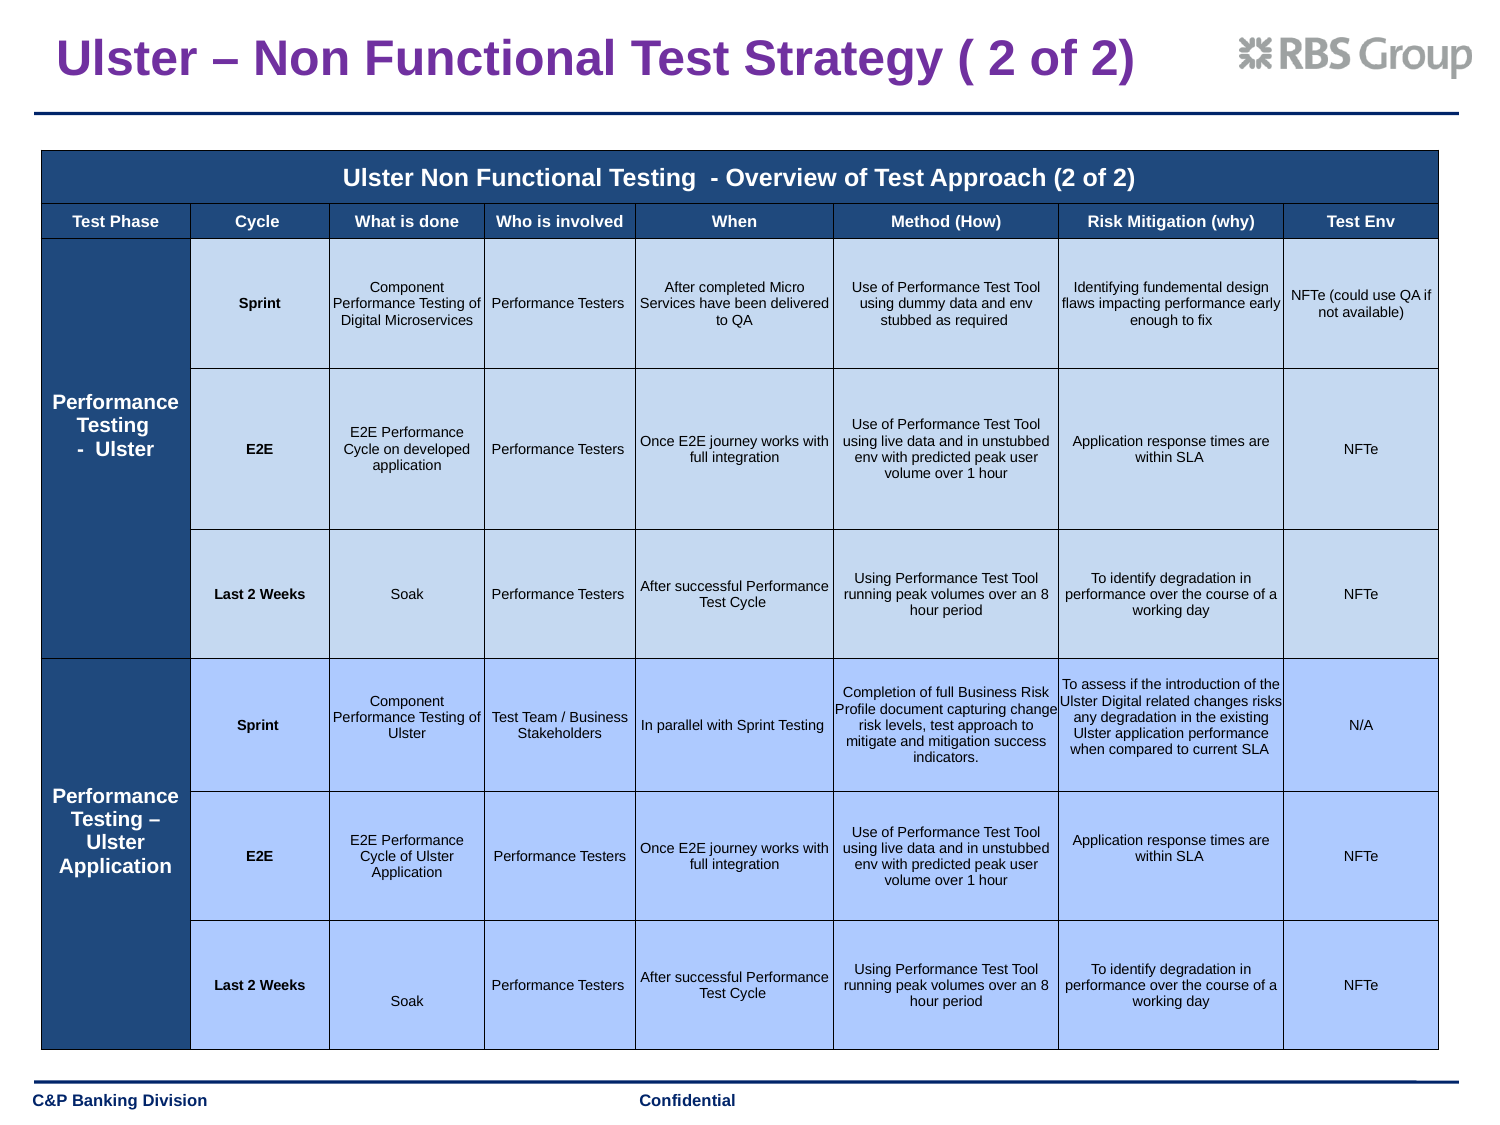

Ulster – Non Functional Test Strategy ( 2 of 2)
| Ulster Non Functional Testing - Overview of Test Approach (2 of 2) |  |  |  |  |  |  |  |
| --- | --- | --- | --- | --- | --- | --- | --- |
| Test Phase | Cycle | What is done | Who is involved | When | Method (How) | Risk Mitigation (why) | Test Env |
| Performance Testing - Ulster | Sprint | Component Performance Testing of Digital Microservices | Performance Testers | After completed Micro Services have been delivered to QA | Use of Performance Test Tool using dummy data and env stubbed as required | Identifying fundemental design flaws impacting performance early enough to fix | NFTe (could use QA if not available) |
|  | E2E | E2E Performance Cycle on developed application | Performance Testers | Once E2E journey works with full integration | Use of Performance Test Tool using live data and in unstubbed env with predicted peak user volume over 1 hour | Application response times are within SLA | NFTe |
|  | Last 2 Weeks | Soak | Performance Testers | After successful Performance Test Cycle | Using Performance Test Tool running peak volumes over an 8 hour period | To identify degradation in performance over the course of a working day | NFTe |
| Performance Testing – Ulster Application | Sprint | Component Performance Testing of Ulster | Test Team / Business Stakeholders | In parallel with Sprint Testing | Completion of full Business Risk Profile document capturing change risk levels, test approach to mitigate and mitigation success indicators. | To assess if the introduction of the Ulster Digital related changes risks any degradation in the existing Ulster application performance when compared to current SLA | N/A |
|  | E2E | E2E Performance Cycle of Ulster Application | Performance Testers | Once E2E journey works with full integration | Use of Performance Test Tool using live data and in unstubbed env with predicted peak user volume over 1 hour | Application response times are within SLA | NFTe |
|  | Last 2 Weeks | Soak | Performance Testers | After successful Performance Test Cycle | Using Performance Test Tool running peak volumes over an 8 hour period | To identify degradation in performance over the course of a working day | NFTe |